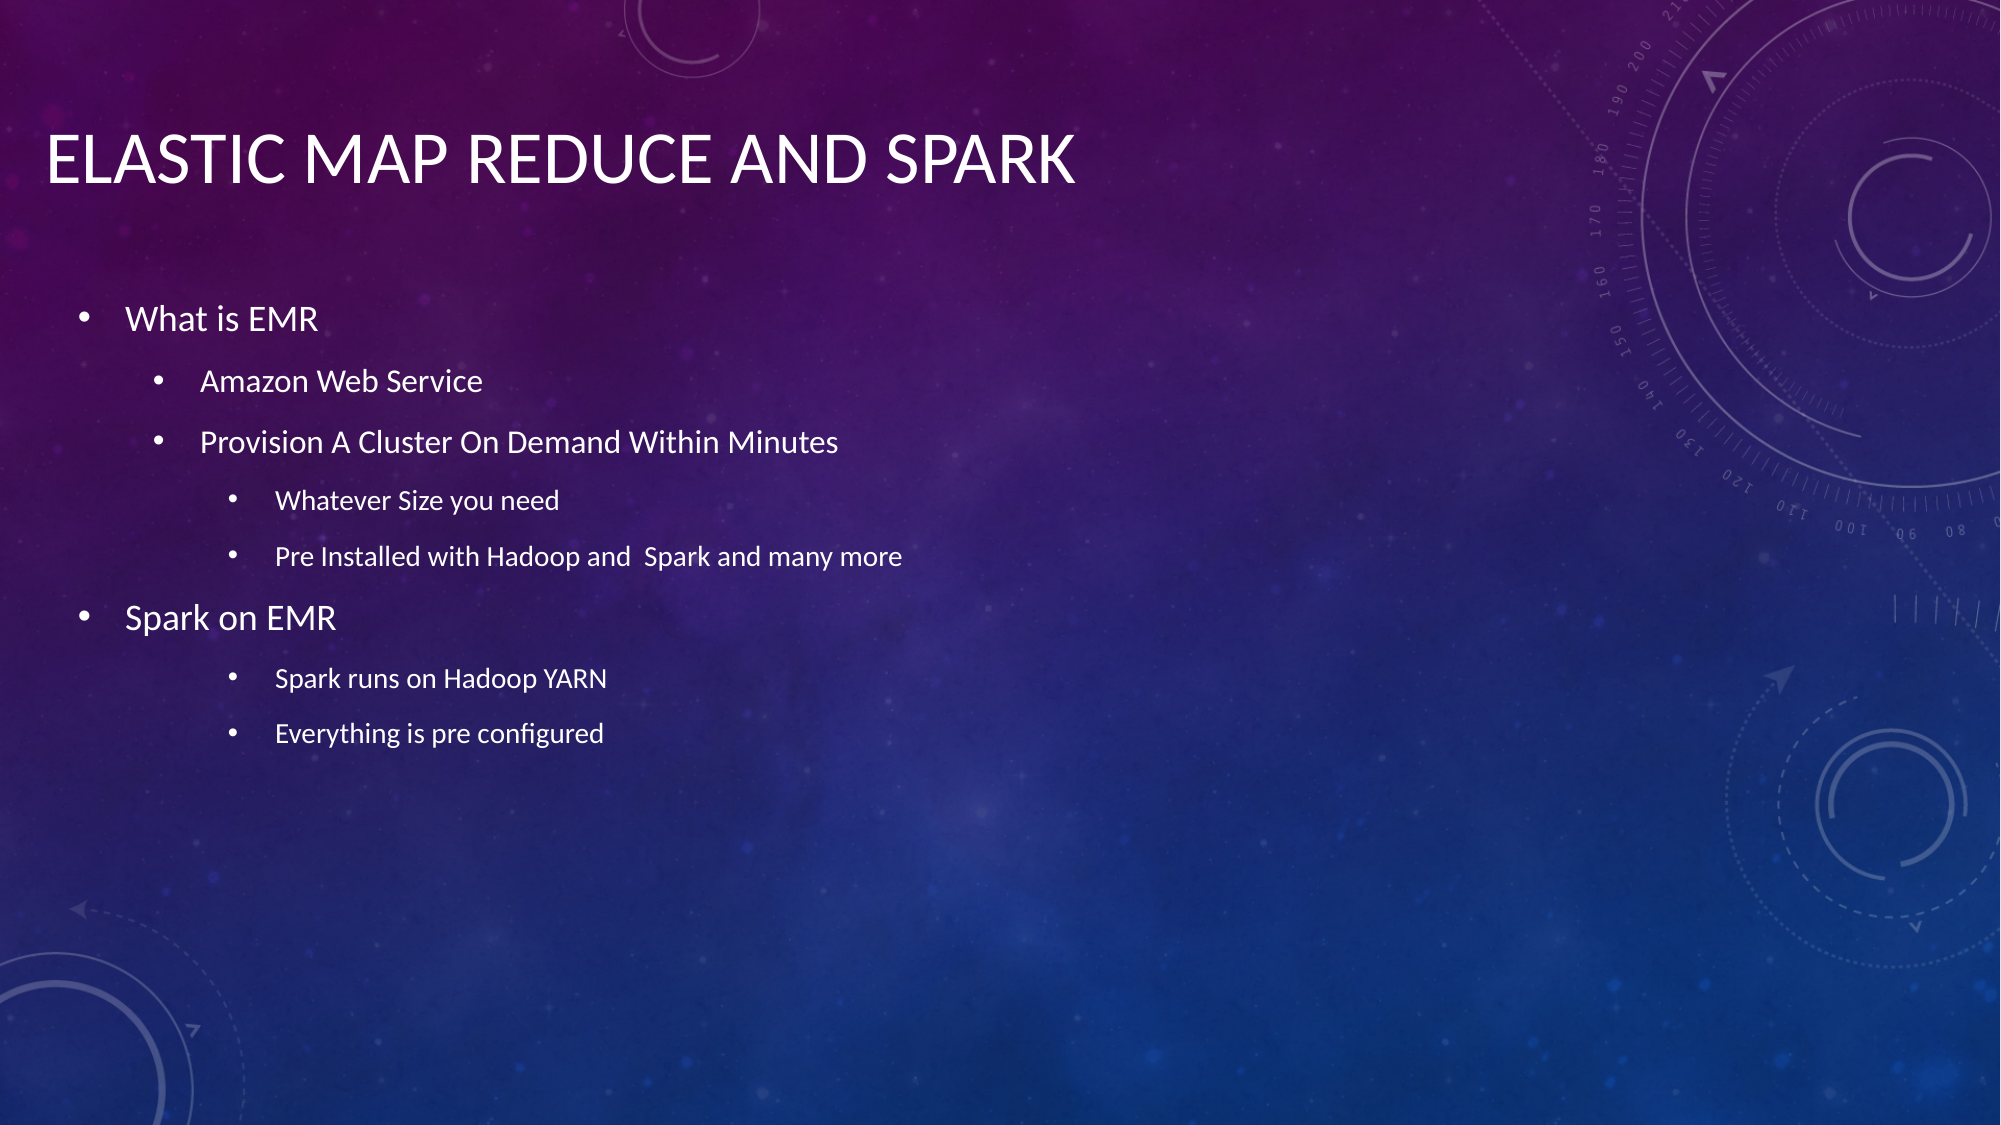

# Elastic Map reduce and Spark
What is EMR
Amazon Web Service
Provision A Cluster On Demand Within Minutes
Whatever Size you need
Pre Installed with Hadoop and  Spark and many more
Spark on EMR
Spark runs on Hadoop YARN
Everything is pre configured